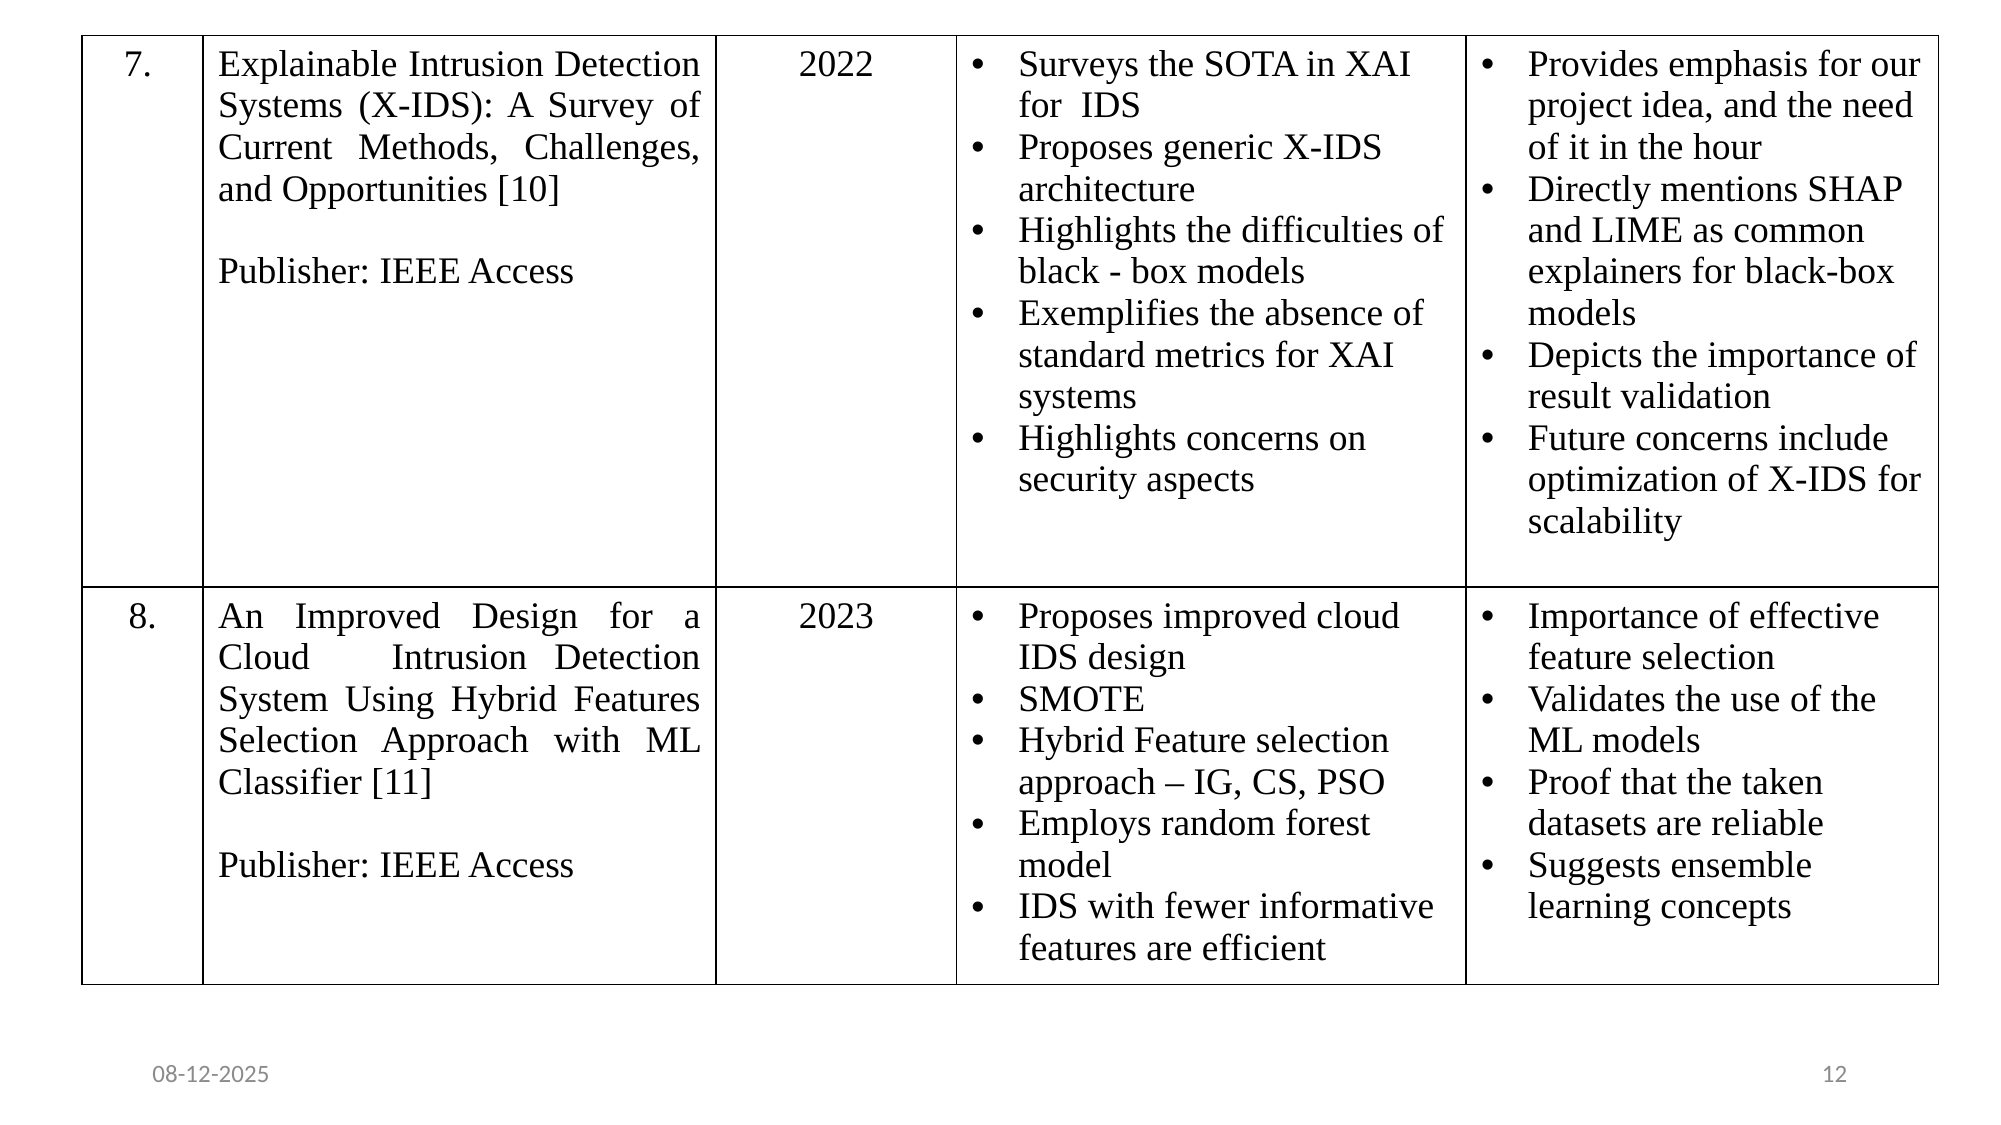

| 7. | Explainable Intrusion Detection Systems (X-IDS): A Survey of Current Methods, Challenges, and Opportunities [10] Publisher: IEEE Access | 2022 | Surveys the SOTA in XAI for IDS Proposes generic X-IDS architecture Highlights the difficulties of black - box models Exemplifies the absence of standard metrics for XAI systems Highlights concerns on security aspects | Provides emphasis for our project idea, and the need of it in the hour Directly mentions SHAP and LIME as common explainers for black-box models Depicts the importance of result validation Future concerns include optimization of X-IDS for scalability |
| --- | --- | --- | --- | --- |
| 8. | An Improved Design for a Cloud Intrusion Detection System Using Hybrid Features Selection Approach with ML Classifier [11] Publisher: IEEE Access | 2023 | Proposes improved cloud IDS design SMOTE Hybrid Feature selection approach – IG, CS, PSO Employs random forest model IDS with fewer informative features are efficient | Importance of effective feature selection Validates the use of the ML models Proof that the taken datasets are reliable Suggests ensemble learning concepts |
08-12-2025
12